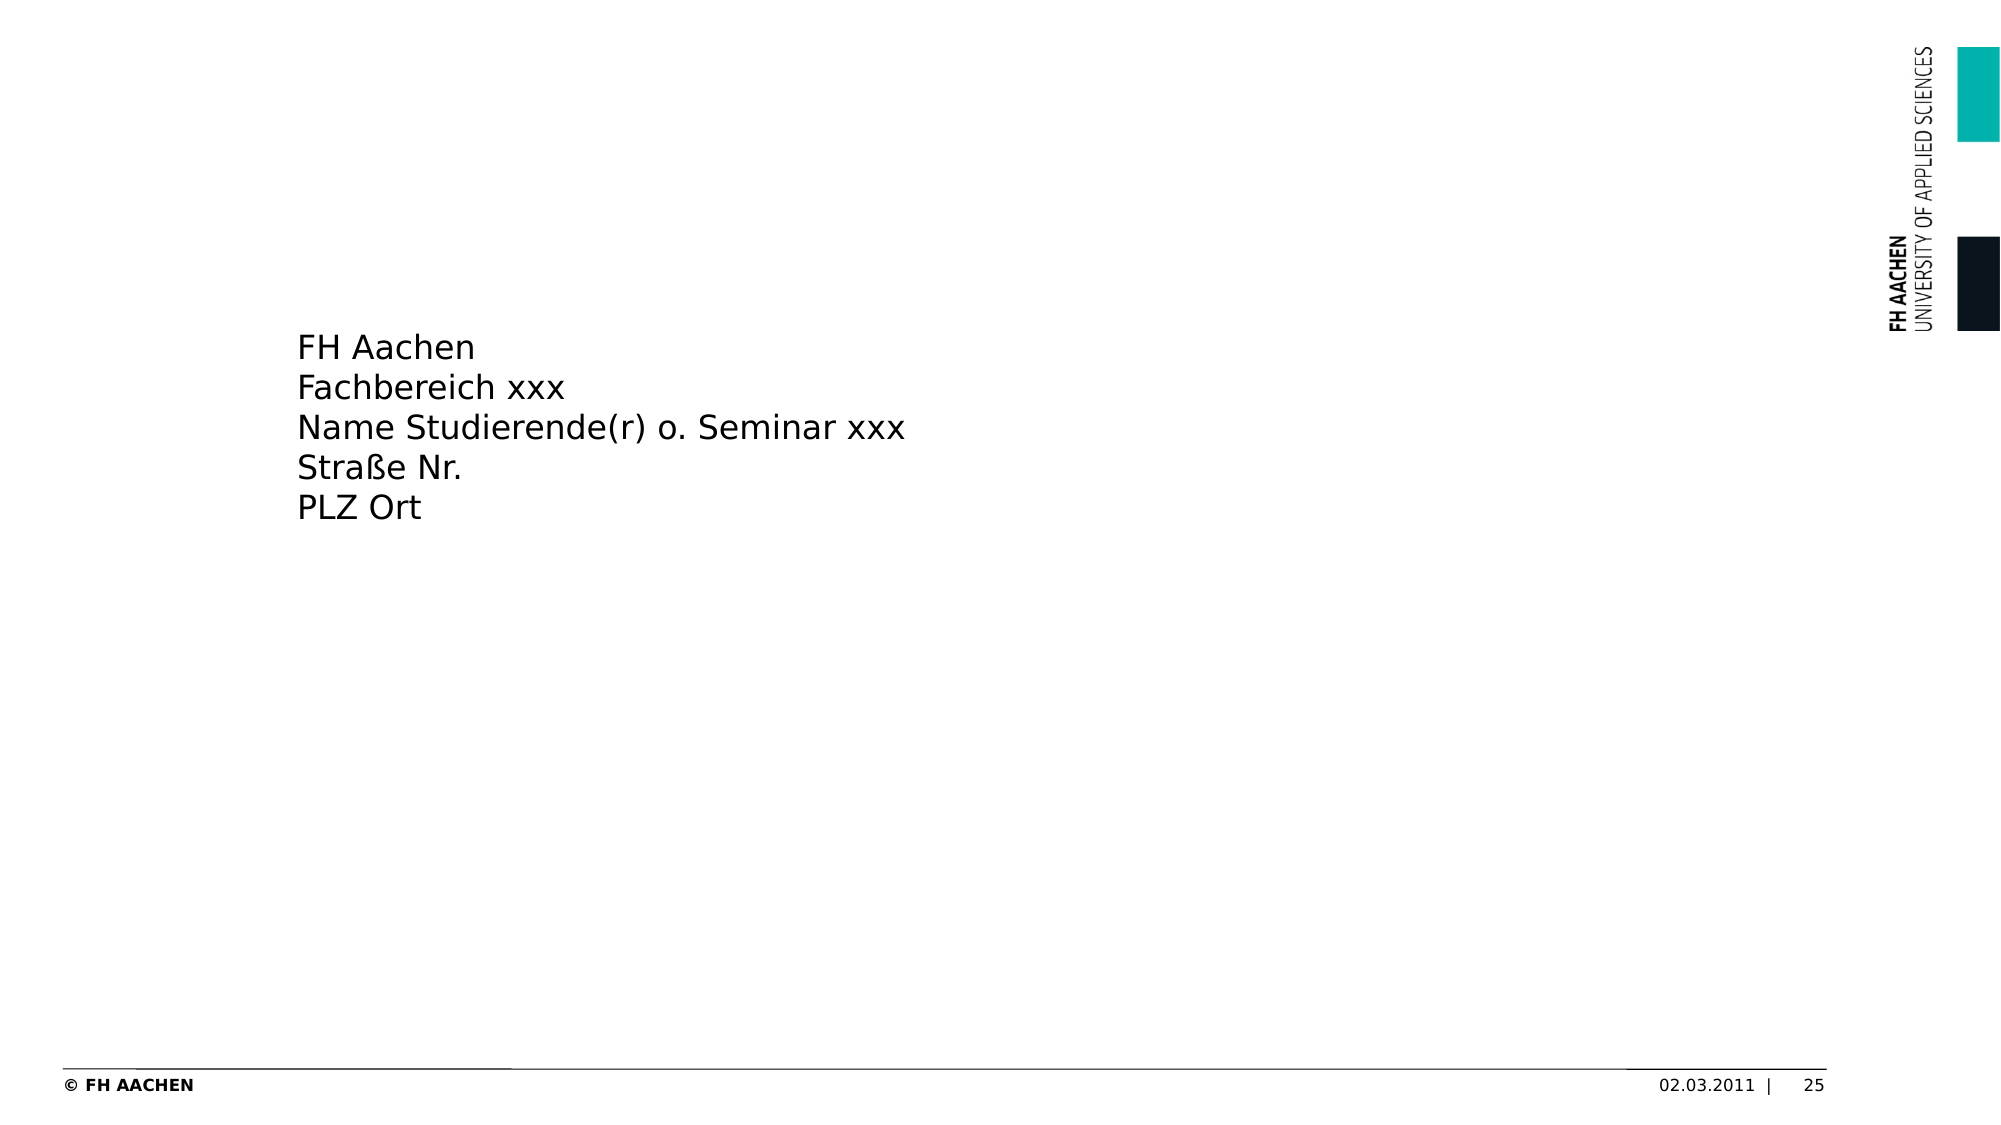

# FH Aachen Fachbereich xxx Name Studierende(r) o. Seminar xxx Straße Nr. PLZ Ort
© FH AACHEN
02.03.2011  |
25